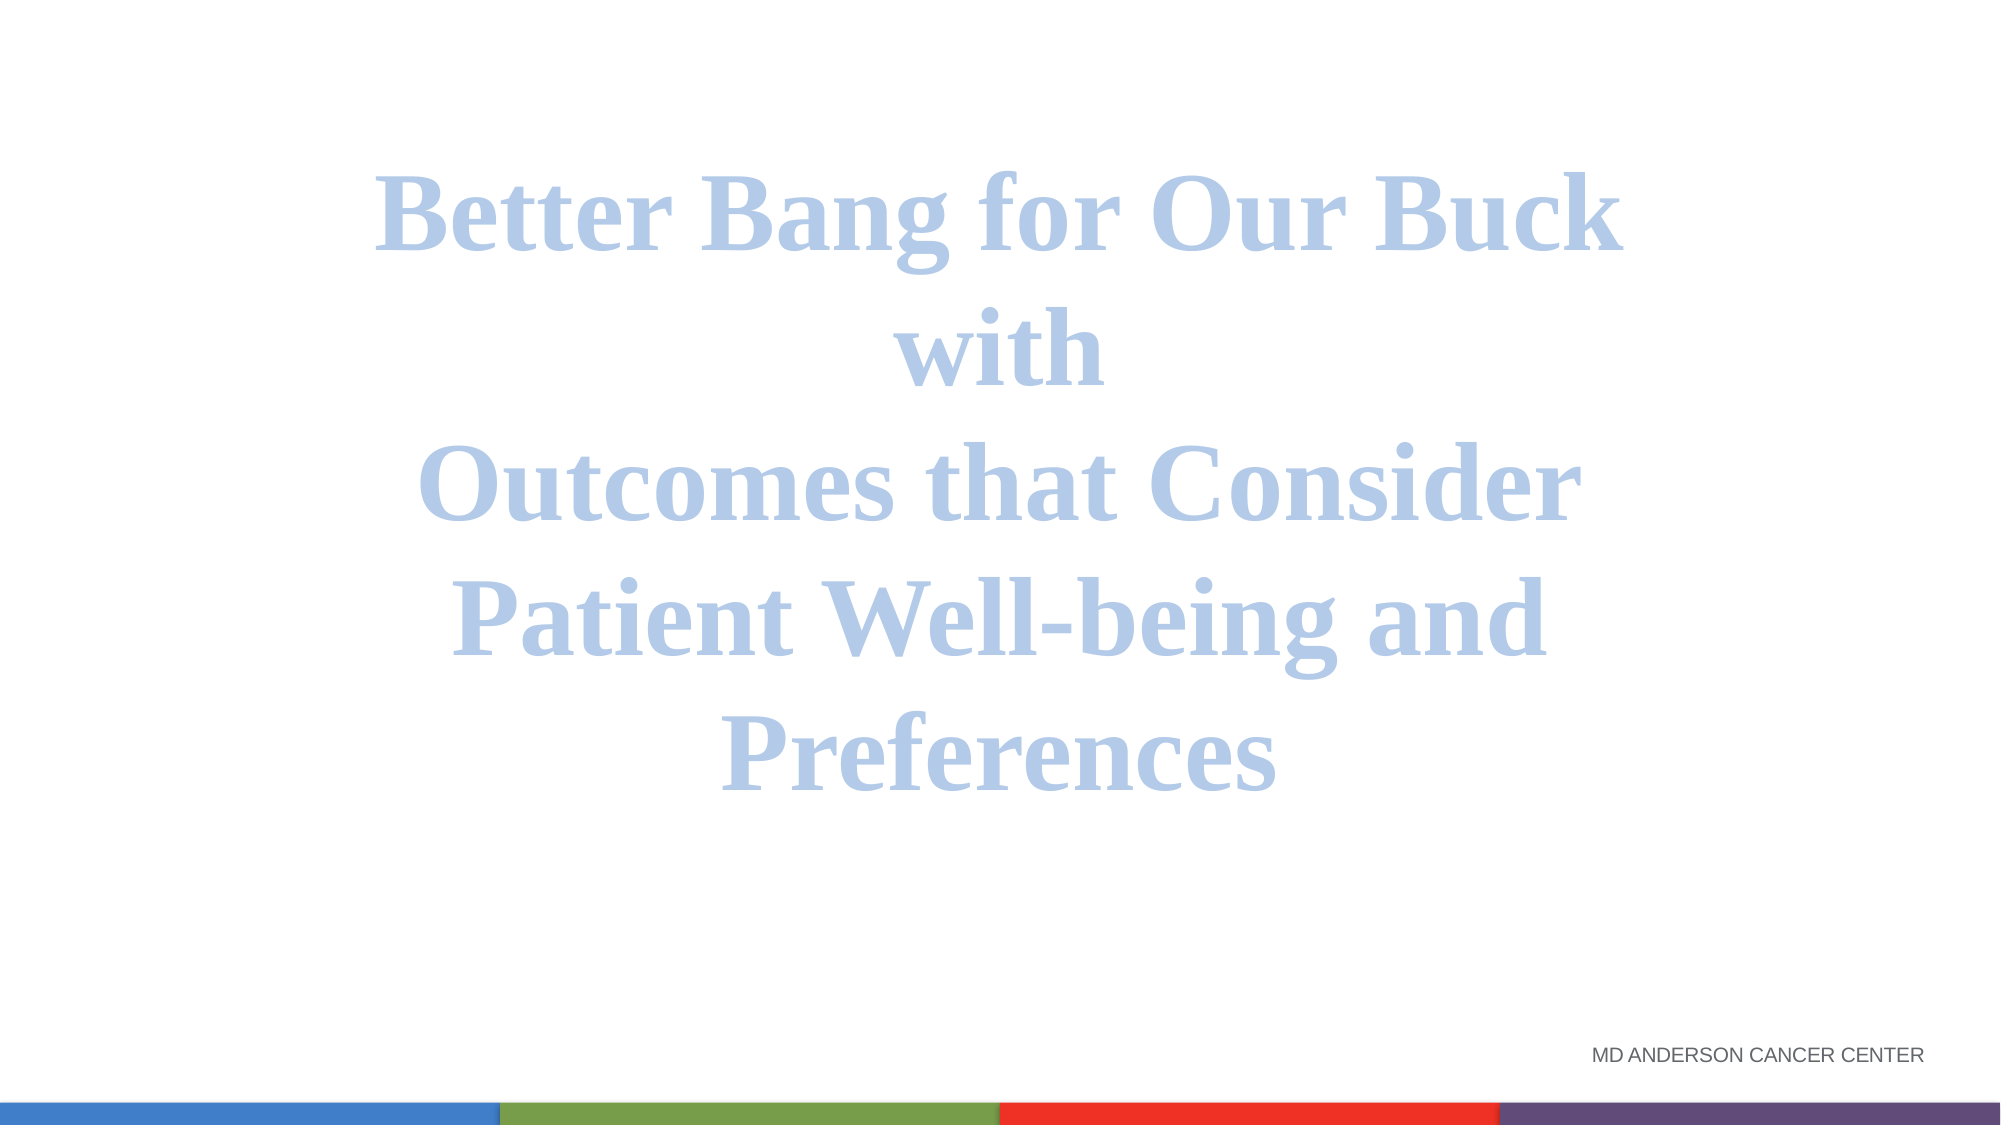

Better Bang for Our Buck
with
Outcomes that Consider
Patient Well-being and Preferences